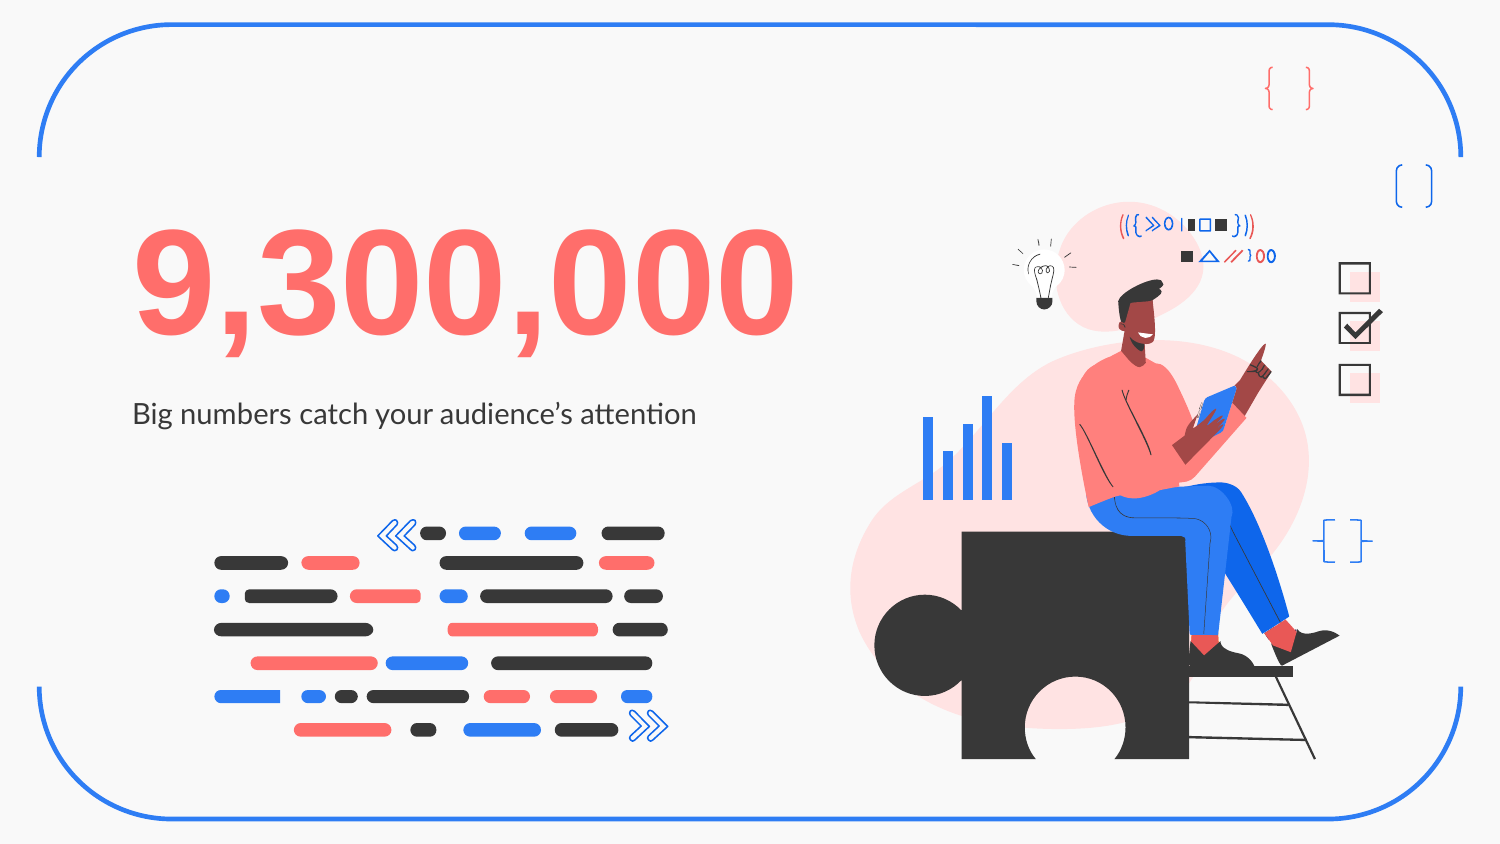

# 9,300,000

Big numbers catch your audience’s attention